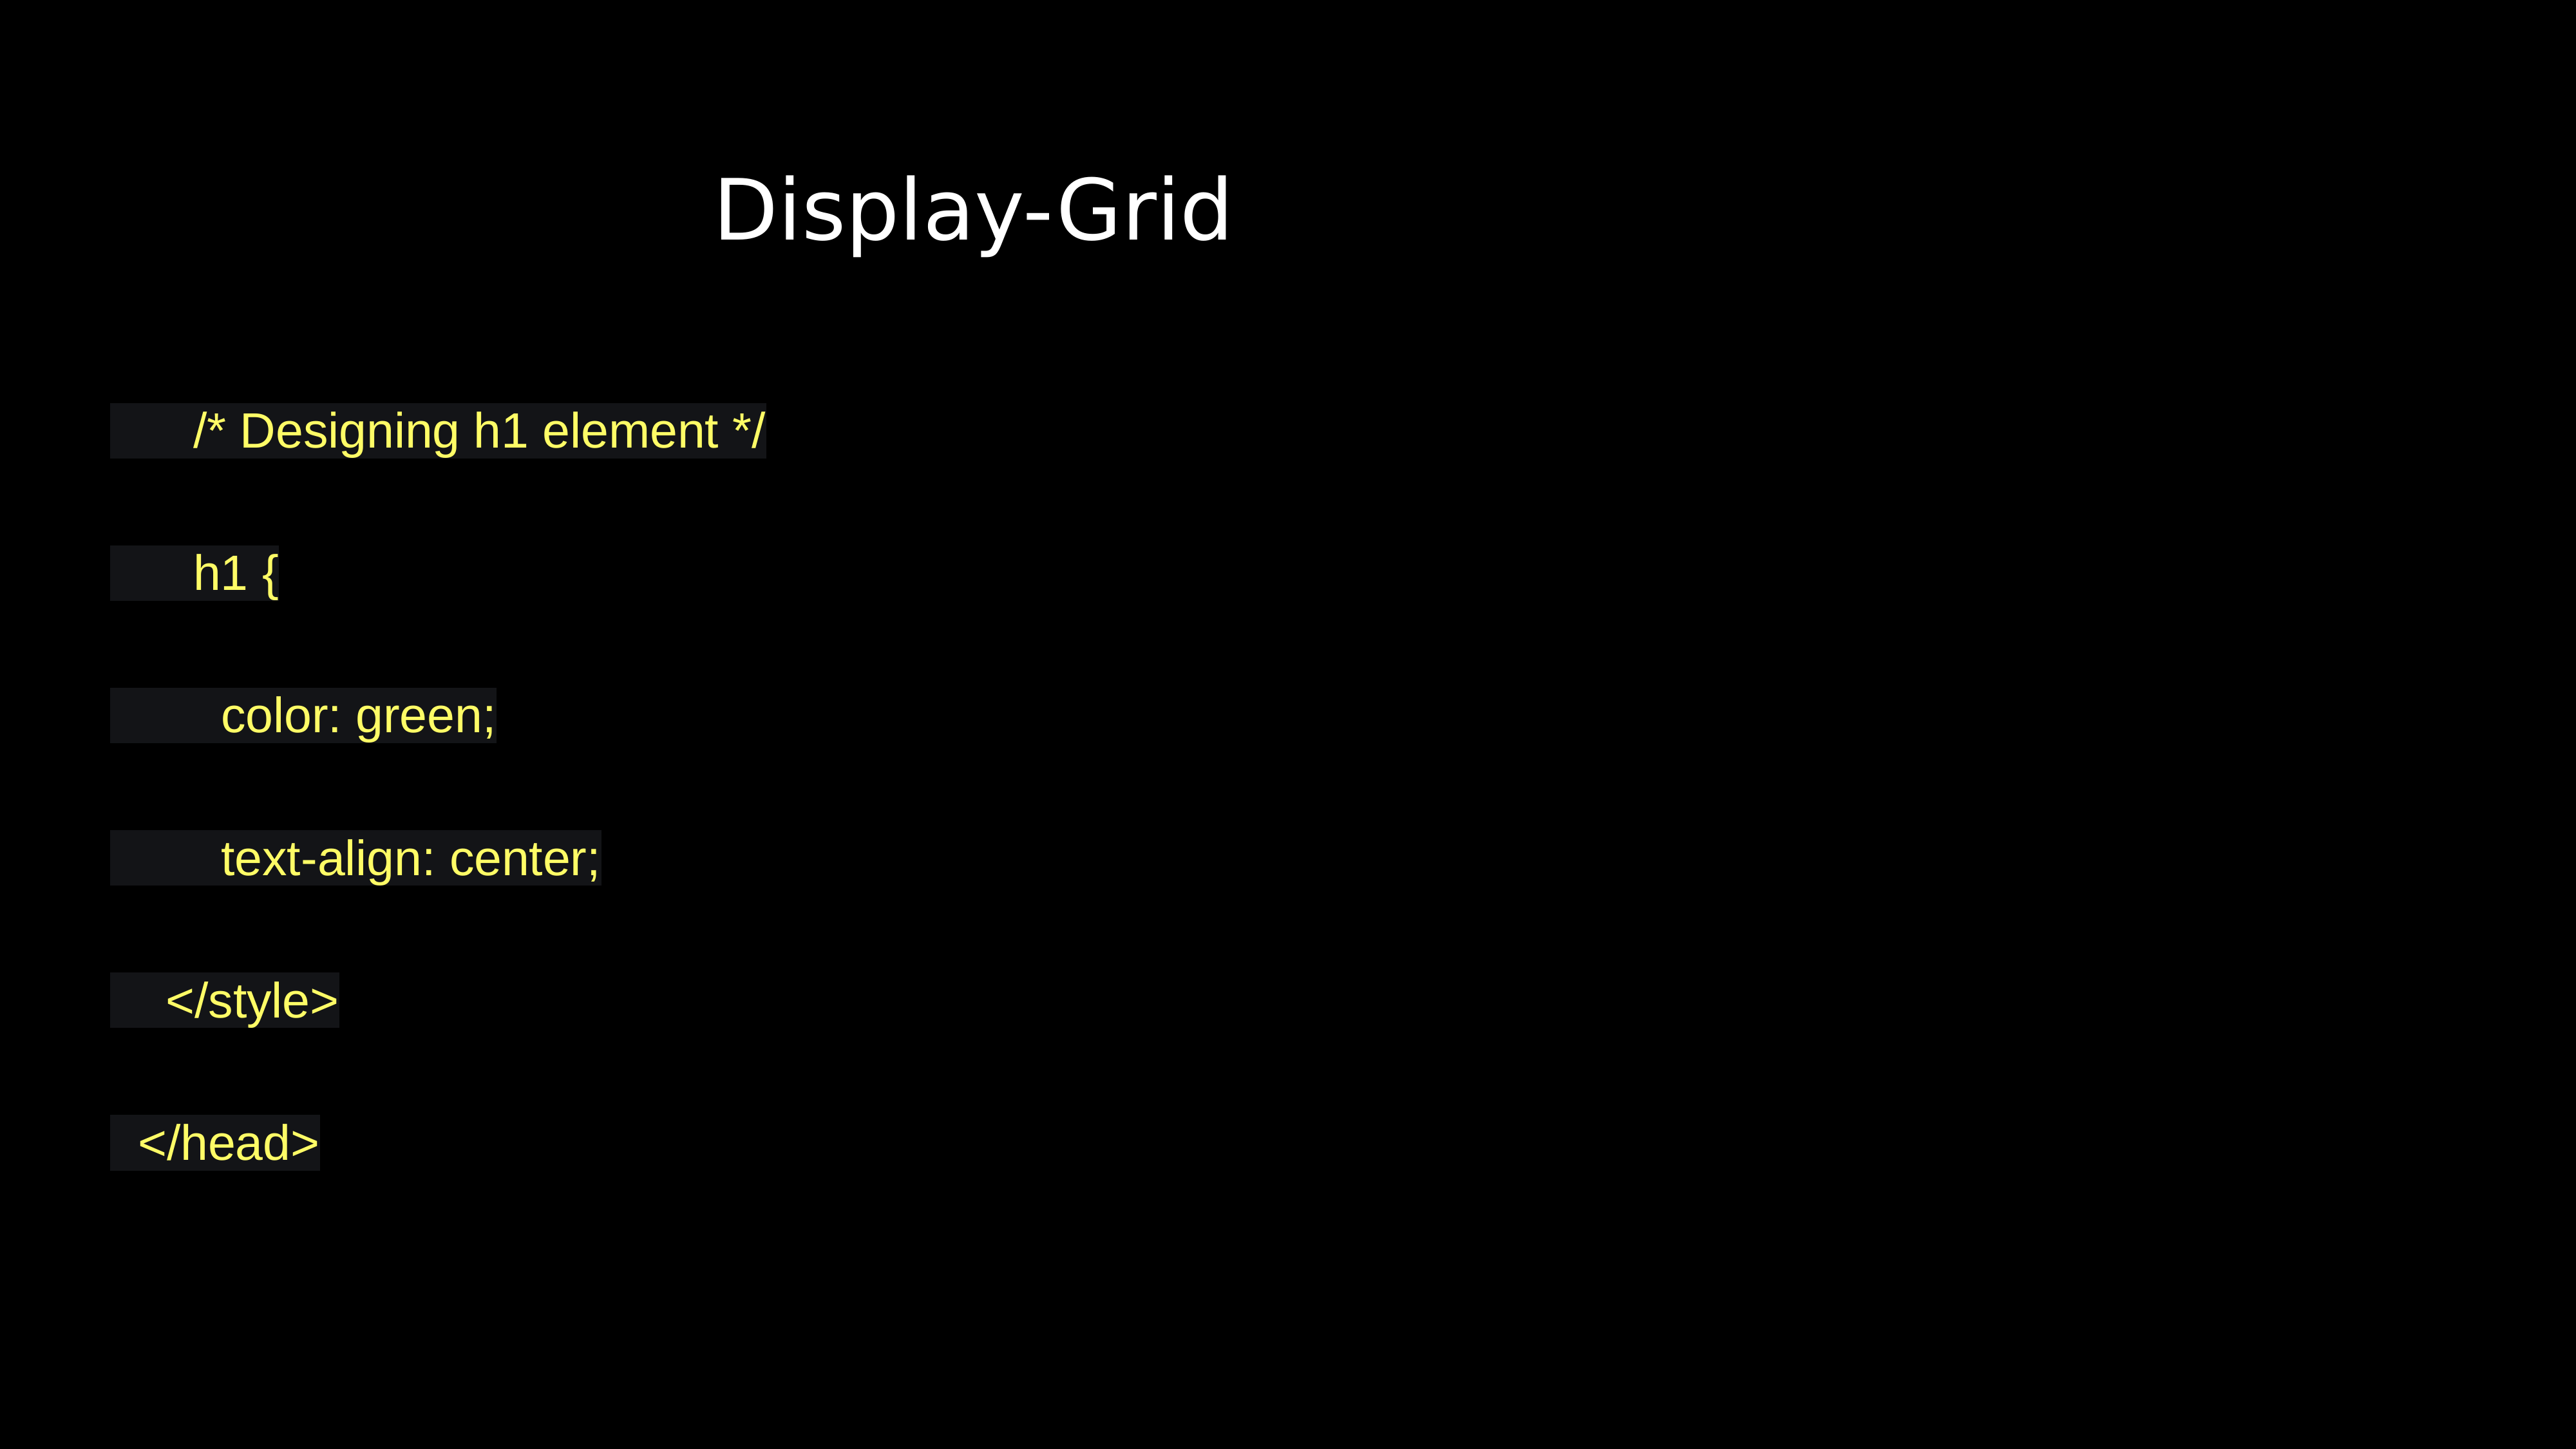

Display-Grid

      /* Designing h1 element */
      h1 {
        color: green;
        text-align: center;
    </style>
  </head>